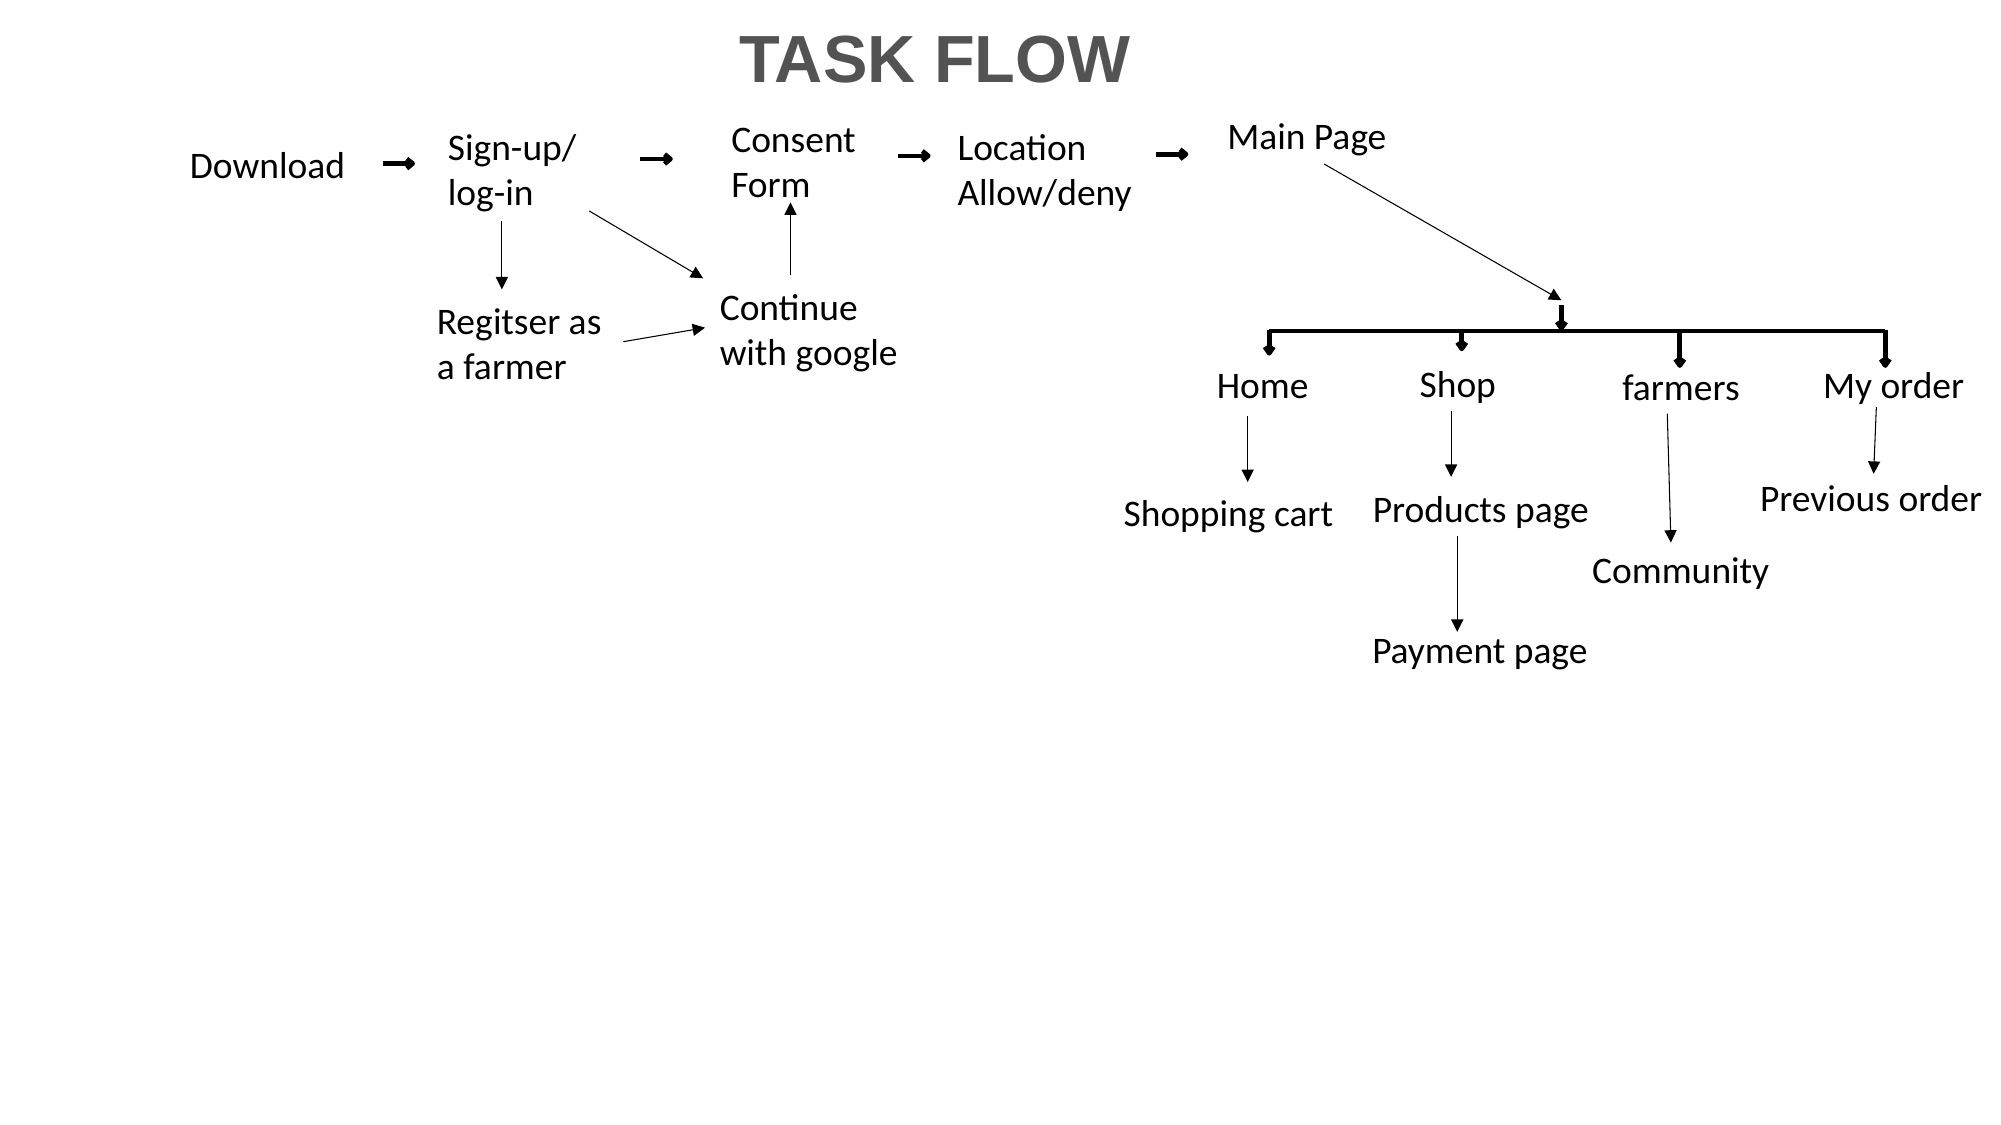

TASK FLOW
Main Page
Consent Form
Sign-up/log-in
Location
Allow/deny
Download

Continue with google
Regitser as a farmer
Shop
Home
My order
farmers
Previous order
Products page
Shopping cart
Community

Payment page